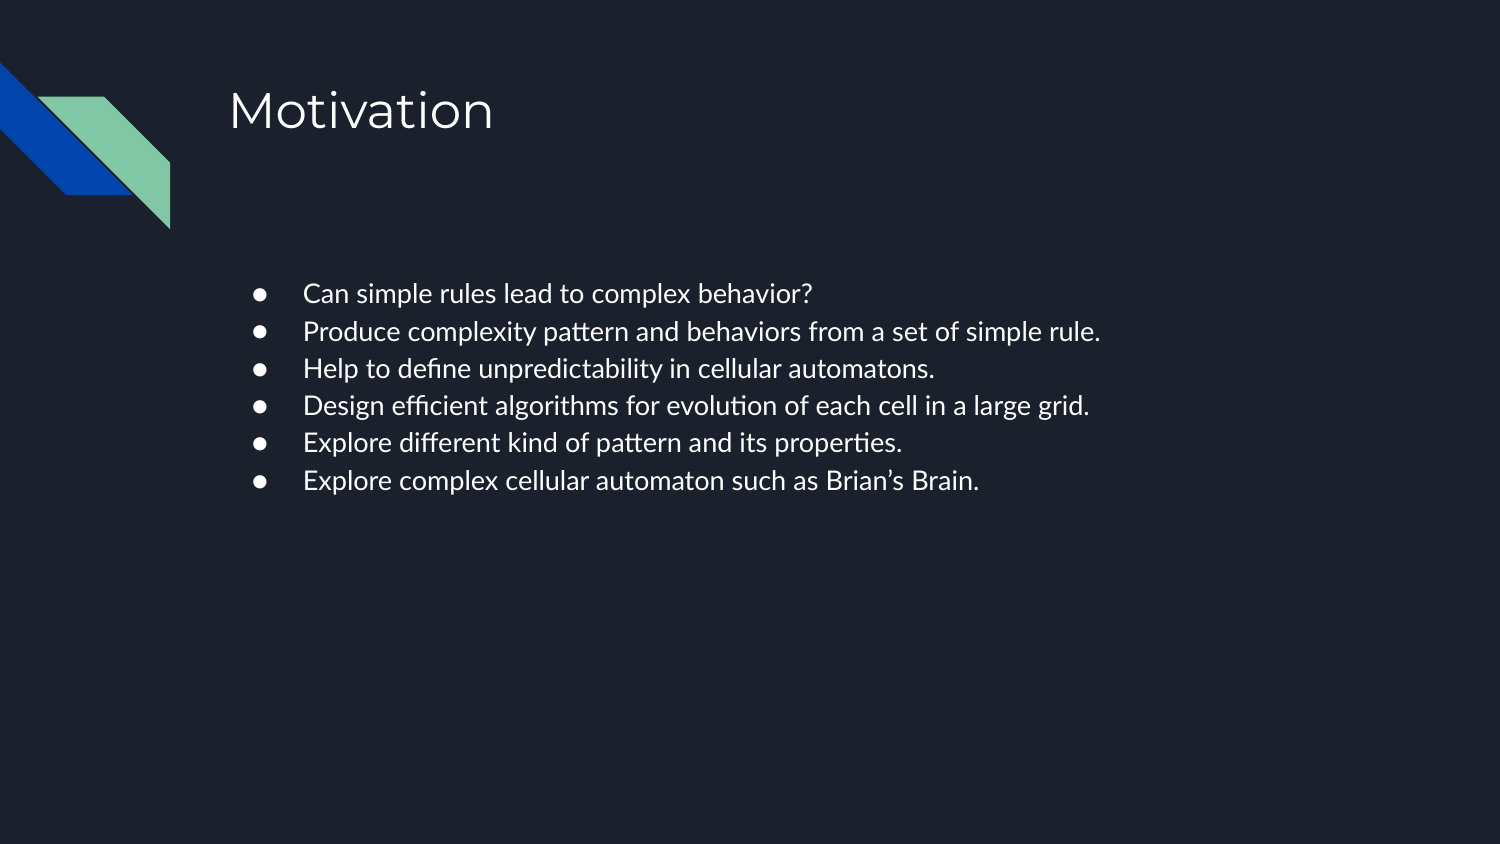

# Motivation
Can simple rules lead to complex behavior?
Produce complexity pattern and behaviors from a set of simple rule.
Help to define unpredictability in cellular automatons.
Design efficient algorithms for evolution of each cell in a large grid.
Explore different kind of pattern and its properties.
Explore complex cellular automaton such as Brian’s Brain.